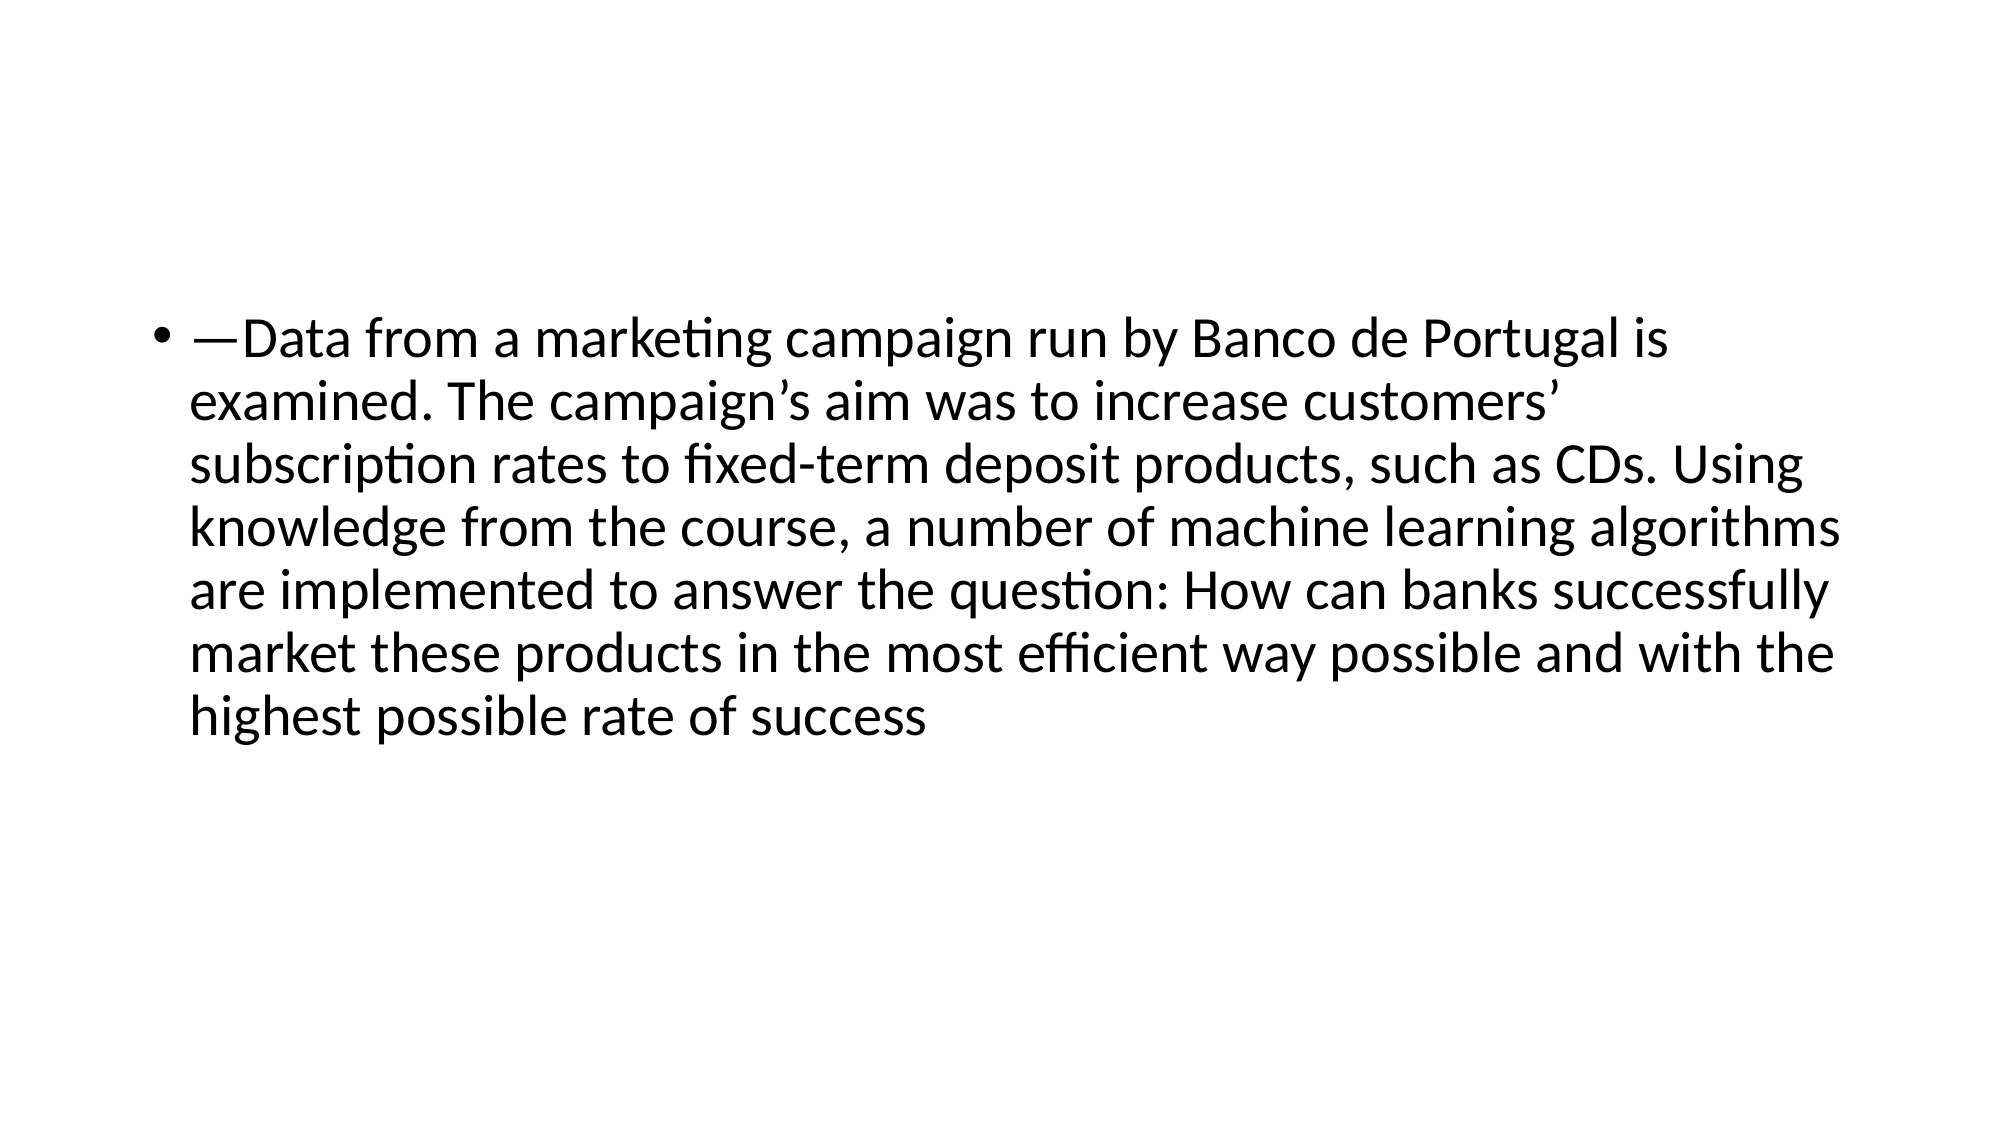

#
—Data from a marketing campaign run by Banco de Portugal is examined. The campaign’s aim was to increase customers’ subscription rates to fixed-term deposit products, such as CDs. Using knowledge from the course, a number of machine learning algorithms are implemented to answer the question: How can banks successfully market these products in the most efficient way possible and with the highest possible rate of success